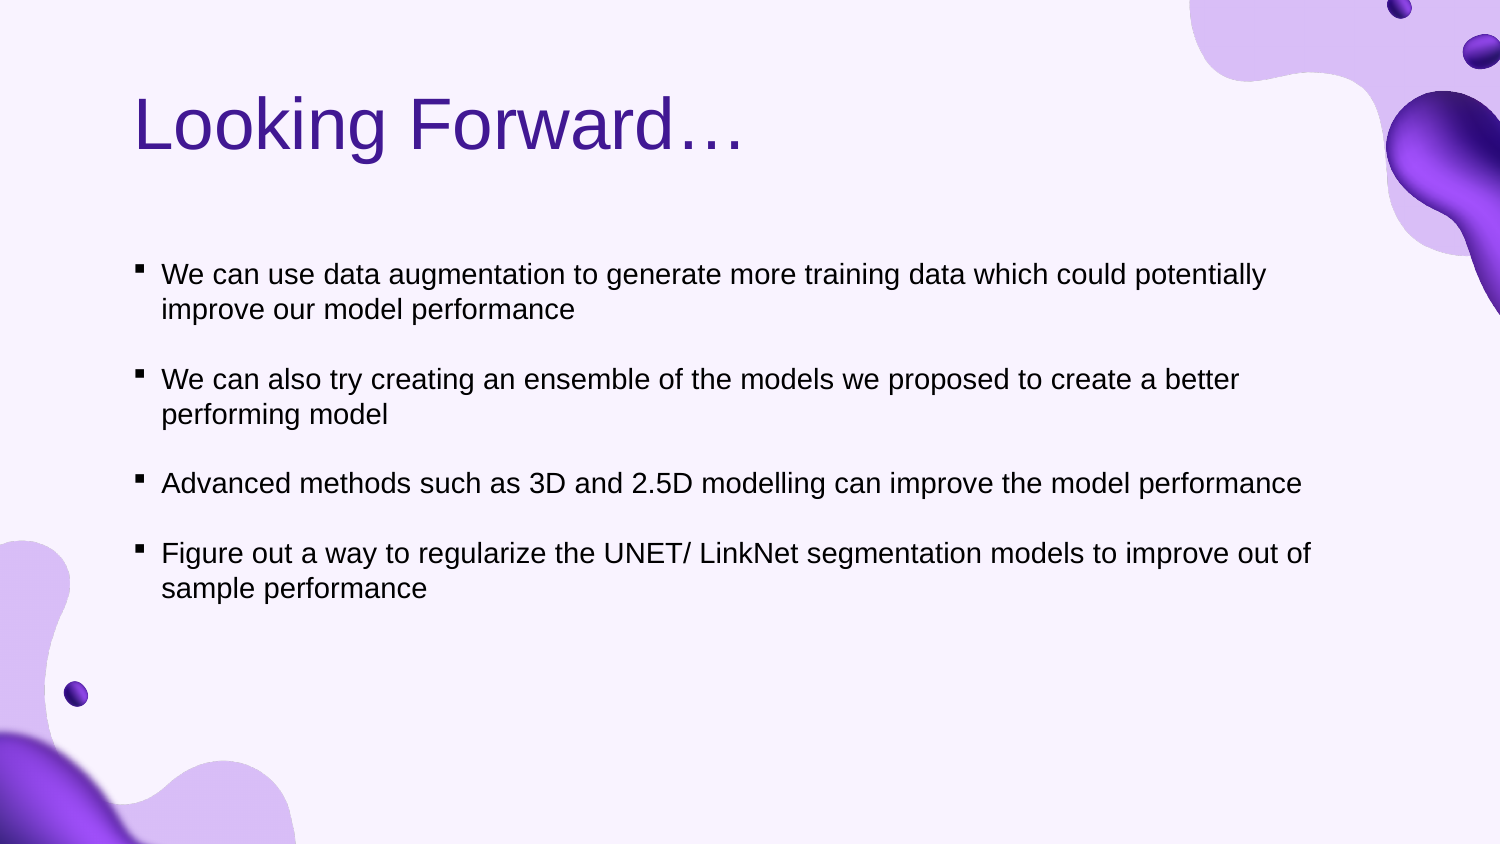

# Looking Forward…
We can use data augmentation to generate more training data which could potentially improve our model performance
We can also try creating an ensemble of the models we proposed to create a better performing model
Advanced methods such as 3D and 2.5D modelling can improve the model performance
Figure out a way to regularize the UNET/ LinkNet segmentation models to improve out of sample performance